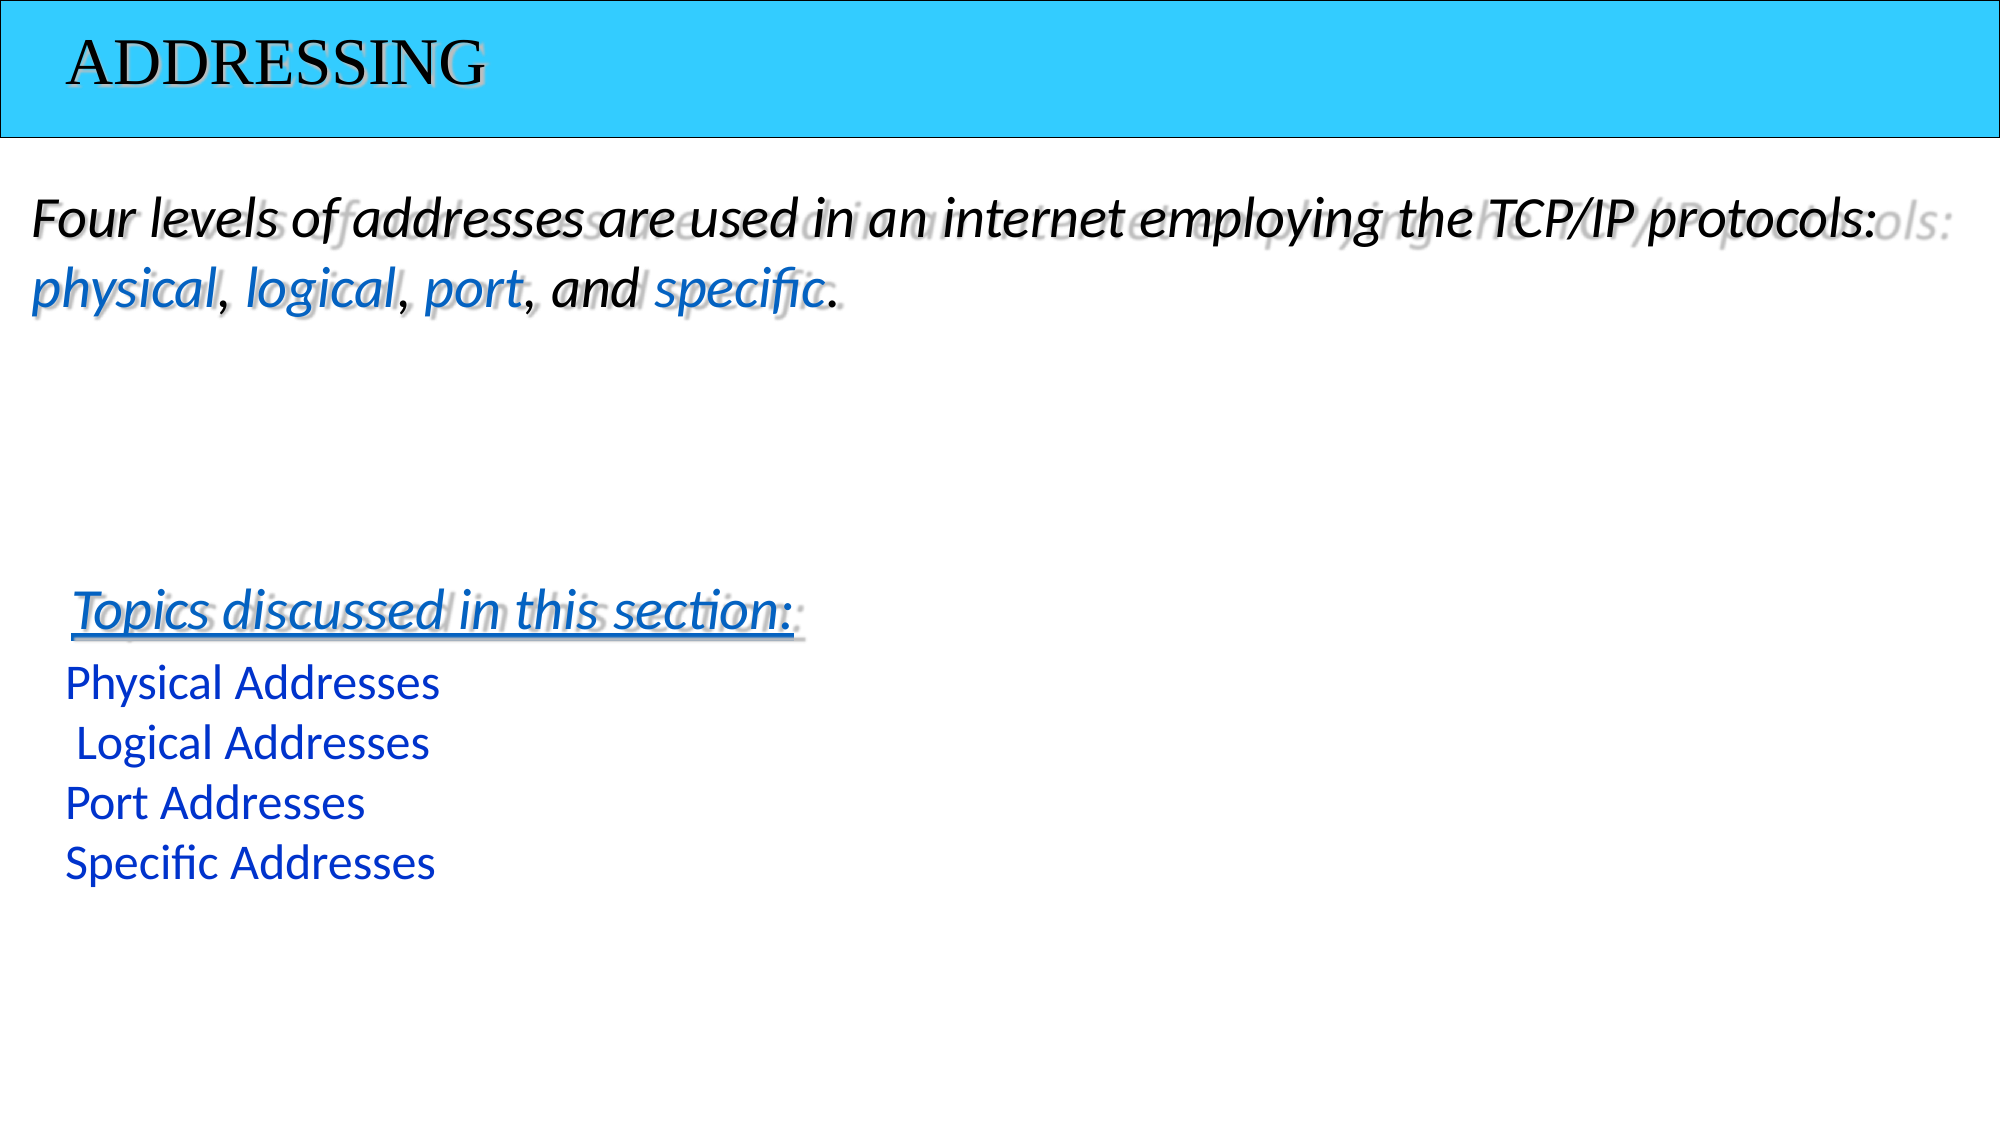

# ADDRESSING

Four levels of addresses are used in an internet employing the TCP/IP protocols:  physical, logical, port, and specific.

Topics discussed in this section:
Physical Addresses  Logical Addresses  Port Addresses  Specific Addresses